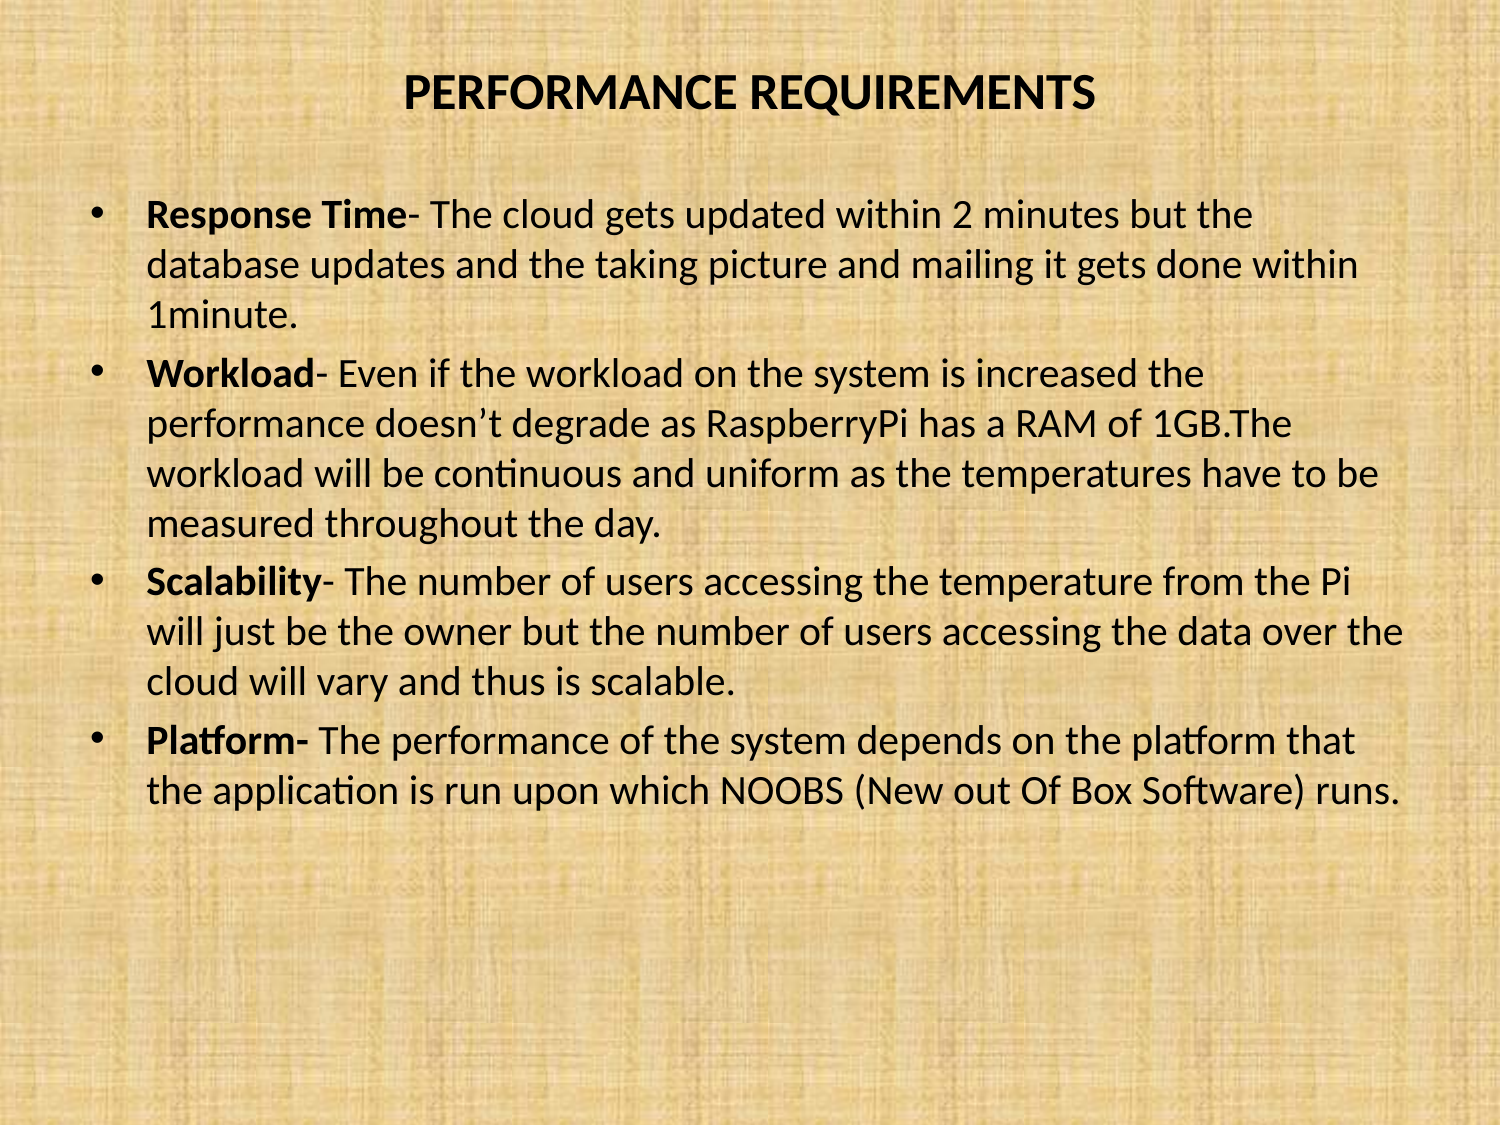

PERFORMANCE REQUIREMENTS

Response Time- The cloud gets updated within 2 minutes but the database updates and the taking picture and mailing it gets done within 1minute.
Workload- Even if the workload on the system is increased the performance doesn’t degrade as RaspberryPi has a RAM of 1GB.The workload will be continuous and uniform as the temperatures have to be measured throughout the day.
Scalability- The number of users accessing the temperature from the Pi will just be the owner but the number of users accessing the data over the cloud will vary and thus is scalable.
Platform- The performance of the system depends on the platform that the application is run upon which NOOBS (New out Of Box Software) runs.